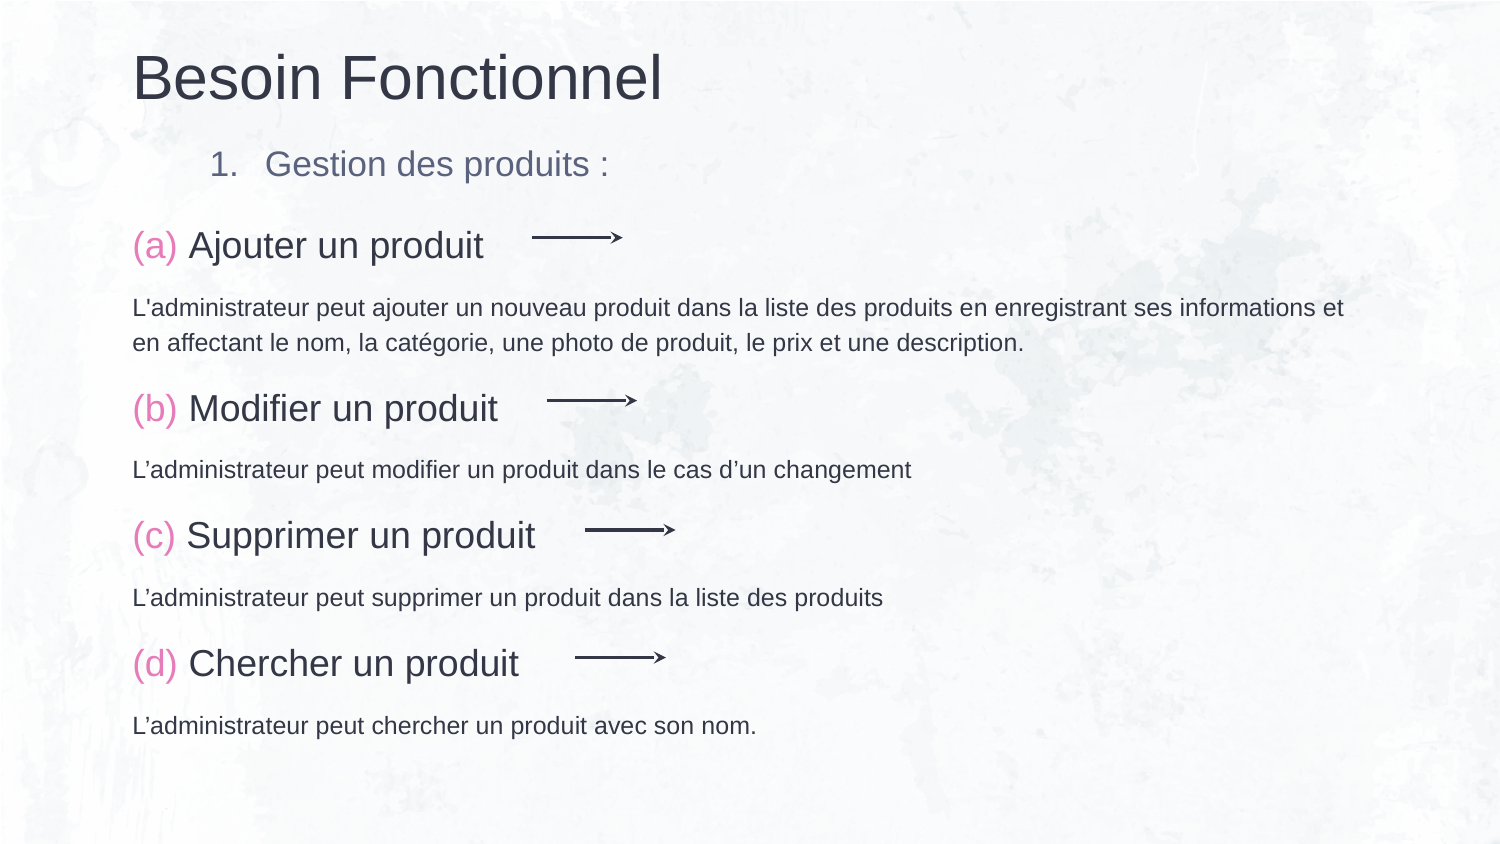

# Besoin Fonctionnel
Gestion des produits :
(a) Ajouter un produit
L'administrateur peut ajouter un nouveau produit dans la liste des produits en enregistrant ses informations et en affectant le nom, la catégorie, une photo de produit, le prix et une description.
(b) Modifier un produit
L’administrateur peut modifier un produit dans le cas d’un changement
(c) Supprimer un produit
L’administrateur peut supprimer un produit dans la liste des produits
(d) Chercher un produit
L’administrateur peut chercher un produit avec son nom.